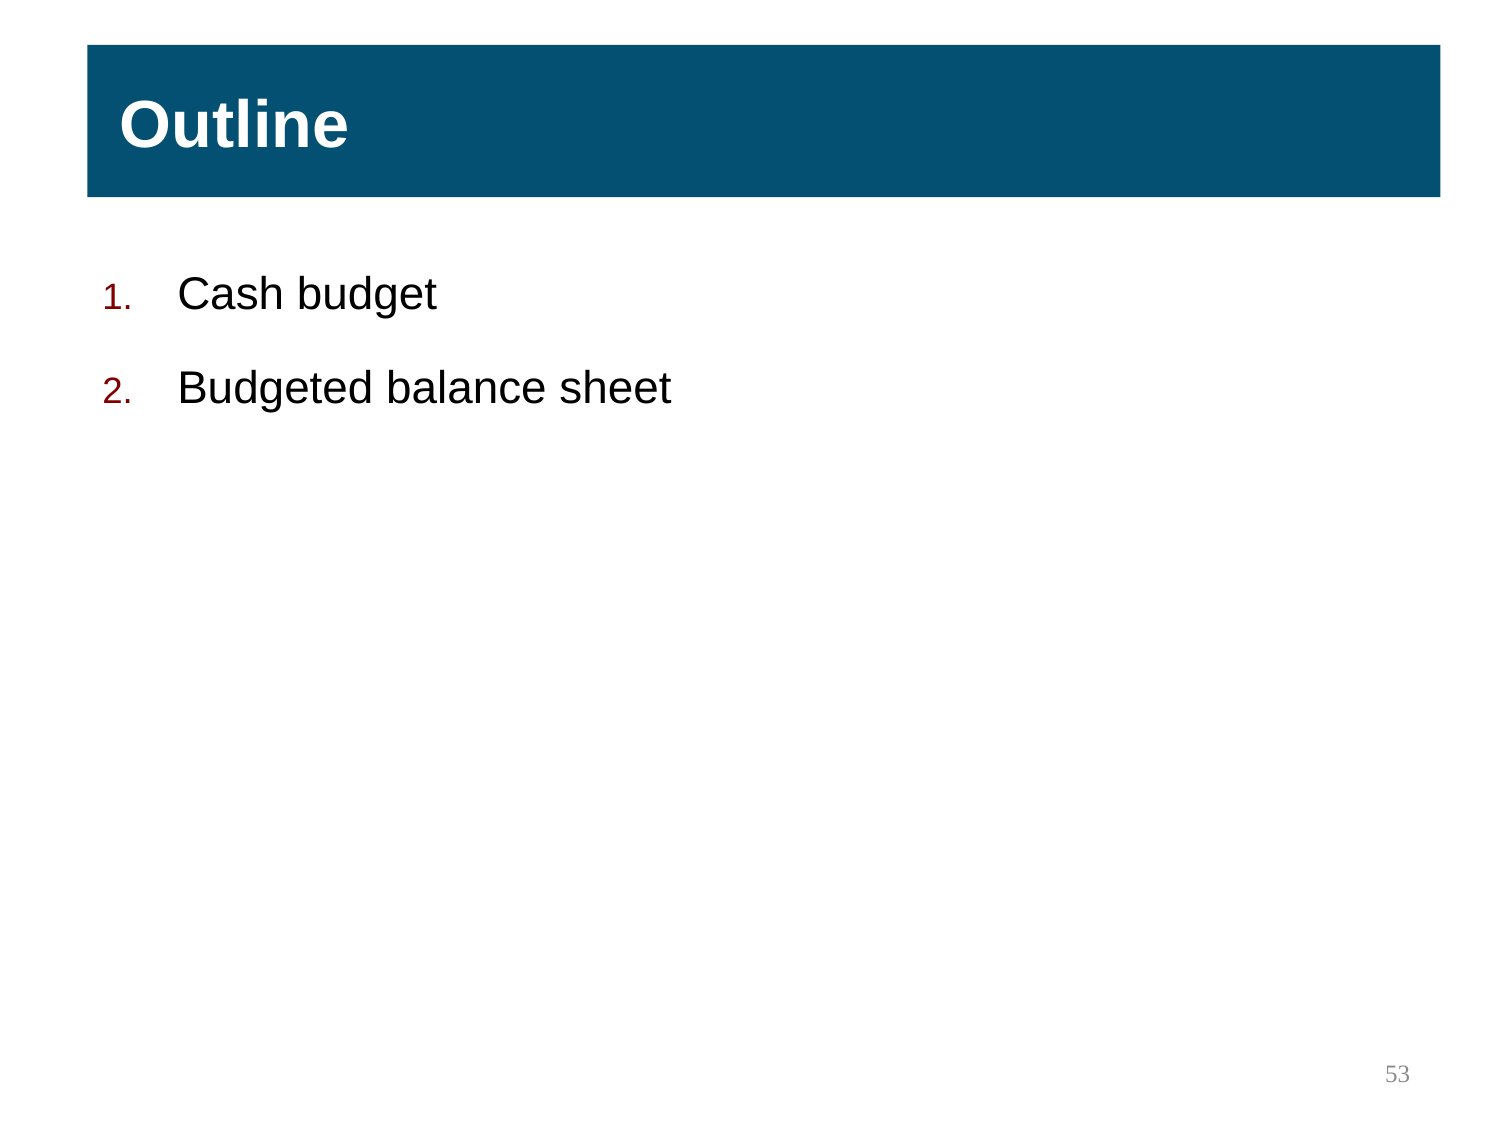

Outline
Cash budget
Budgeted balance sheet
53